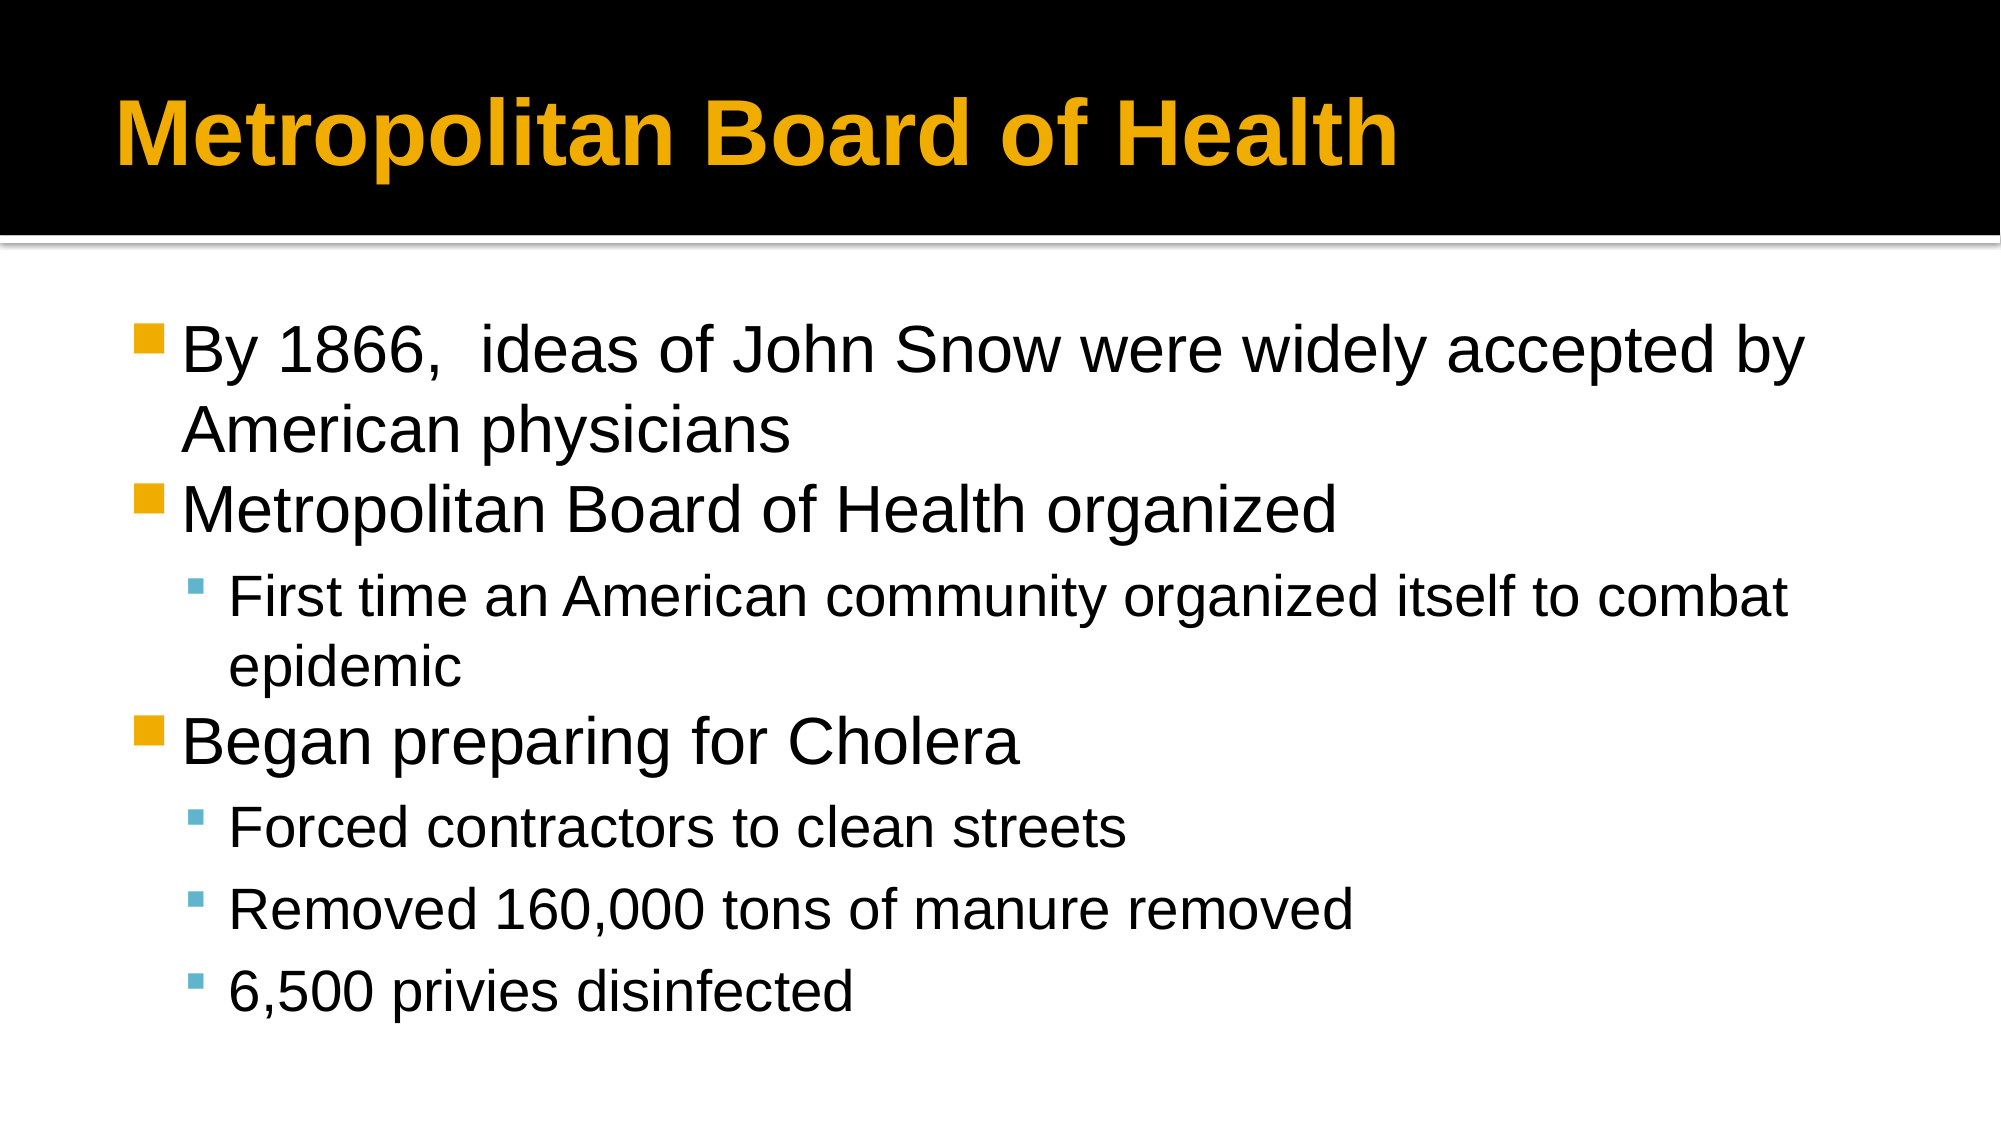

# Metropolitan Board of Health
By 1866,  ideas of John Snow were widely accepted by American physicians
Metropolitan Board of Health organized
First time an American community organized itself to combat epidemic
Began preparing for Cholera
Forced contractors to clean streets
Removed 160,000 tons of manure removed
6,500 privies disinfected